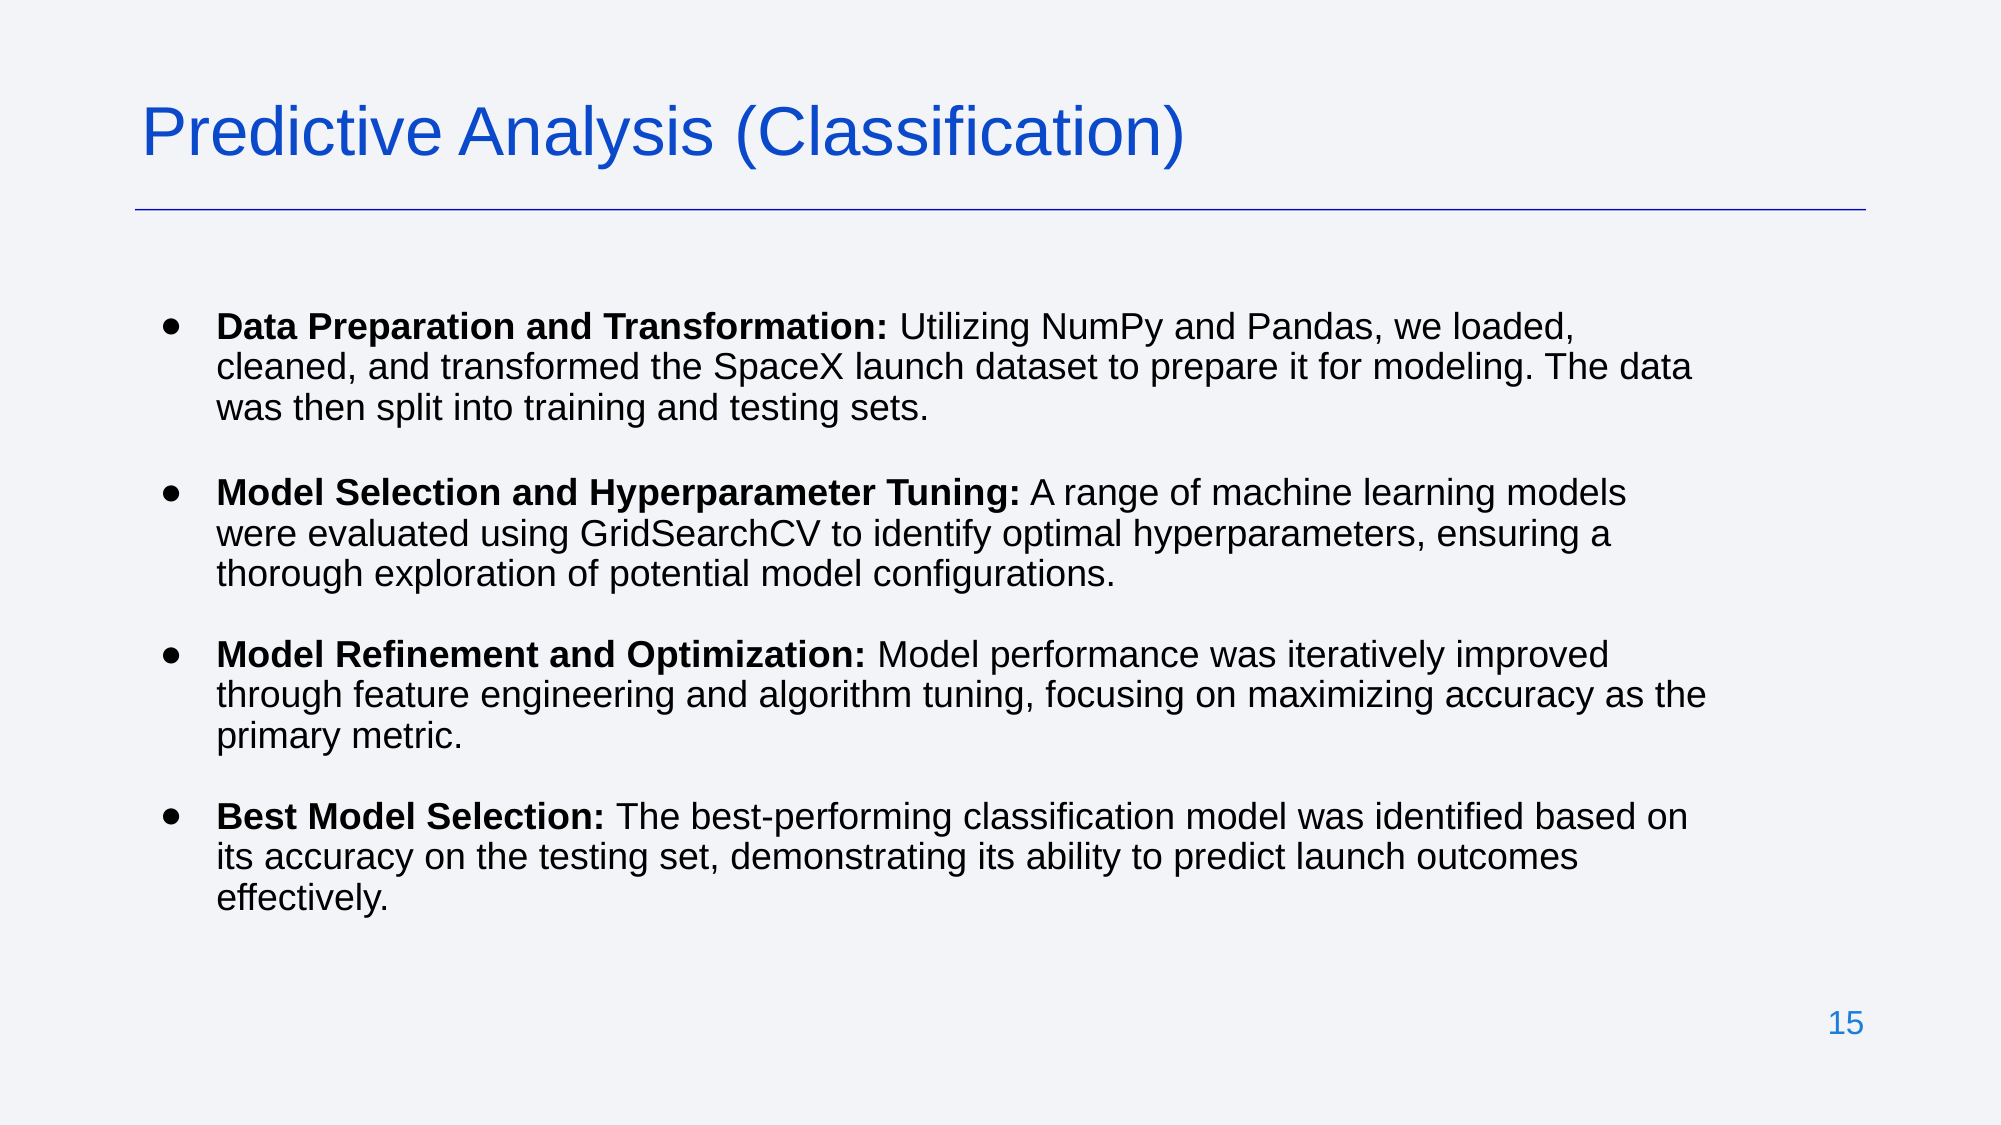

Predictive Analysis (Classification)
Data Preparation and Transformation: Utilizing NumPy and Pandas, we loaded, cleaned, and transformed the SpaceX launch dataset to prepare it for modeling. The data was then split into training and testing sets.
Model Selection and Hyperparameter Tuning: A range of machine learning models were evaluated using GridSearchCV to identify optimal hyperparameters, ensuring a thorough exploration of potential model configurations.
Model Refinement and Optimization: Model performance was iteratively improved through feature engineering and algorithm tuning, focusing on maximizing accuracy as the primary metric.
Best Model Selection: The best-performing classification model was identified based on its accuracy on the testing set, demonstrating its ability to predict launch outcomes effectively.
15